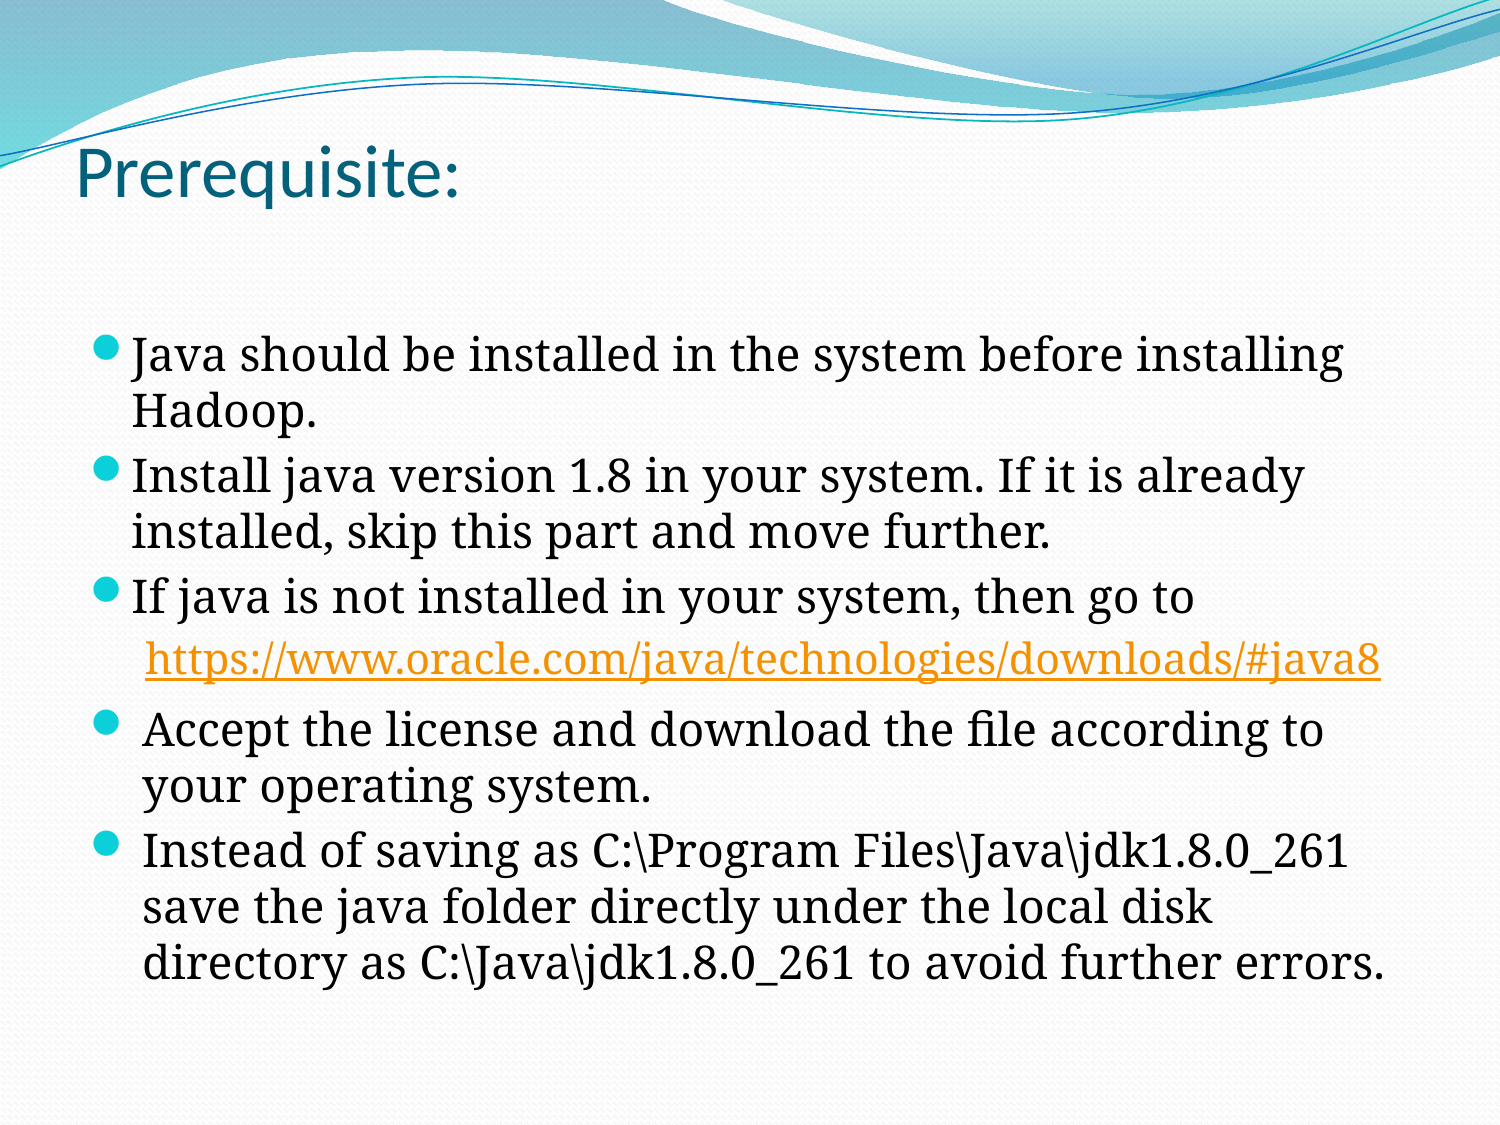

# Prerequisite:
Java should be installed in the system before installing Hadoop.
Install java version 1.8 in your system. If it is already installed, skip this part and move further.
If java is not installed in your system, then go to
https://www.oracle.com/java/technologies/downloads/#java8
Accept the license and download the file according to your operating system.
Instead of saving as C:\Program Files\Java\jdk1.8.0_261 save the java folder directly under the local disk directory as C:\Java\jdk1.8.0_261 to avoid further errors.